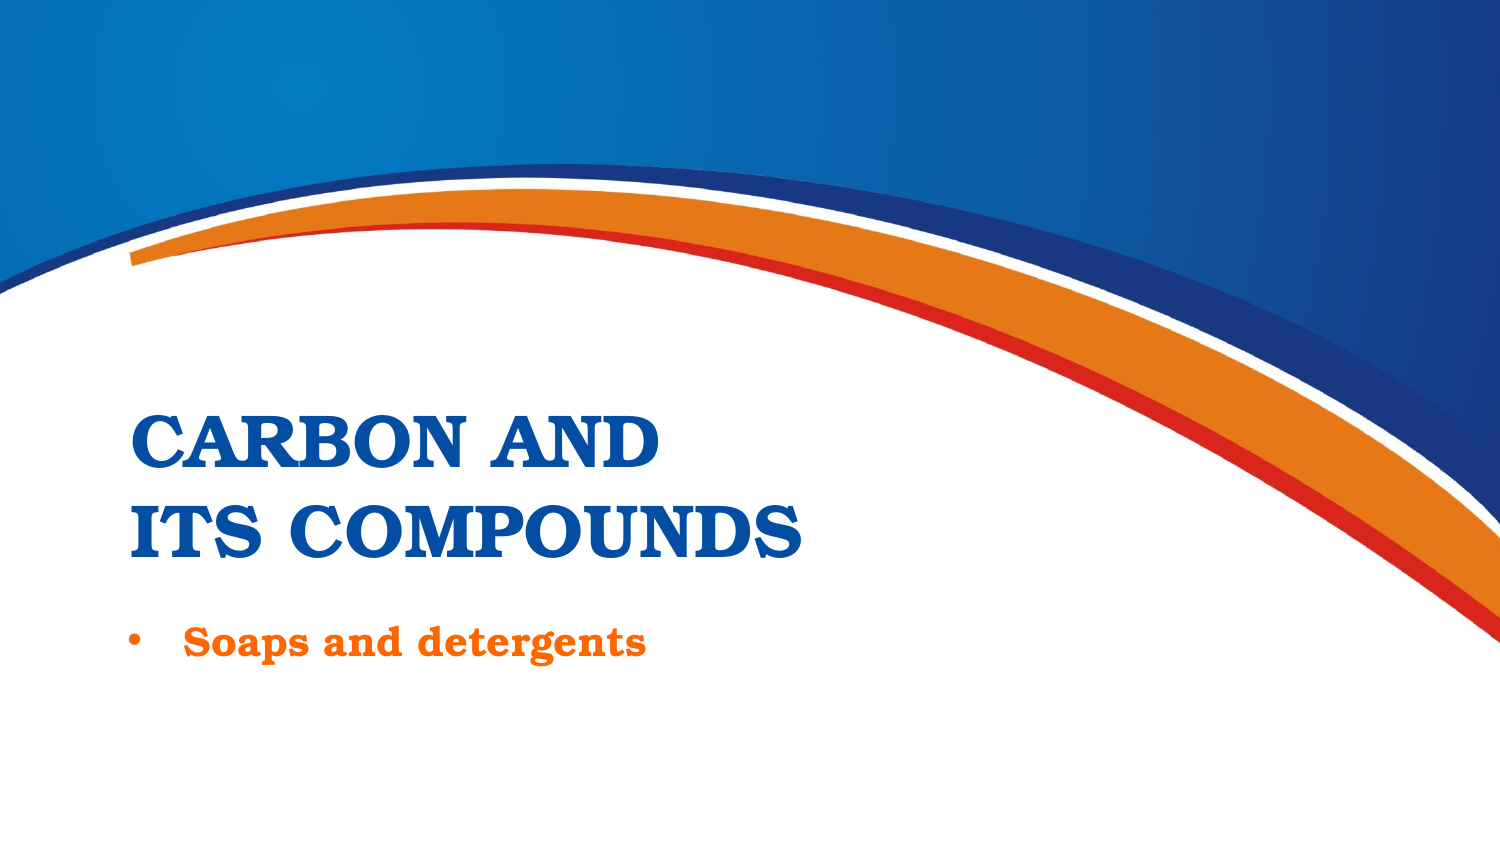

CARBON AND
ITS COMPOUNDS
Soaps and detergents